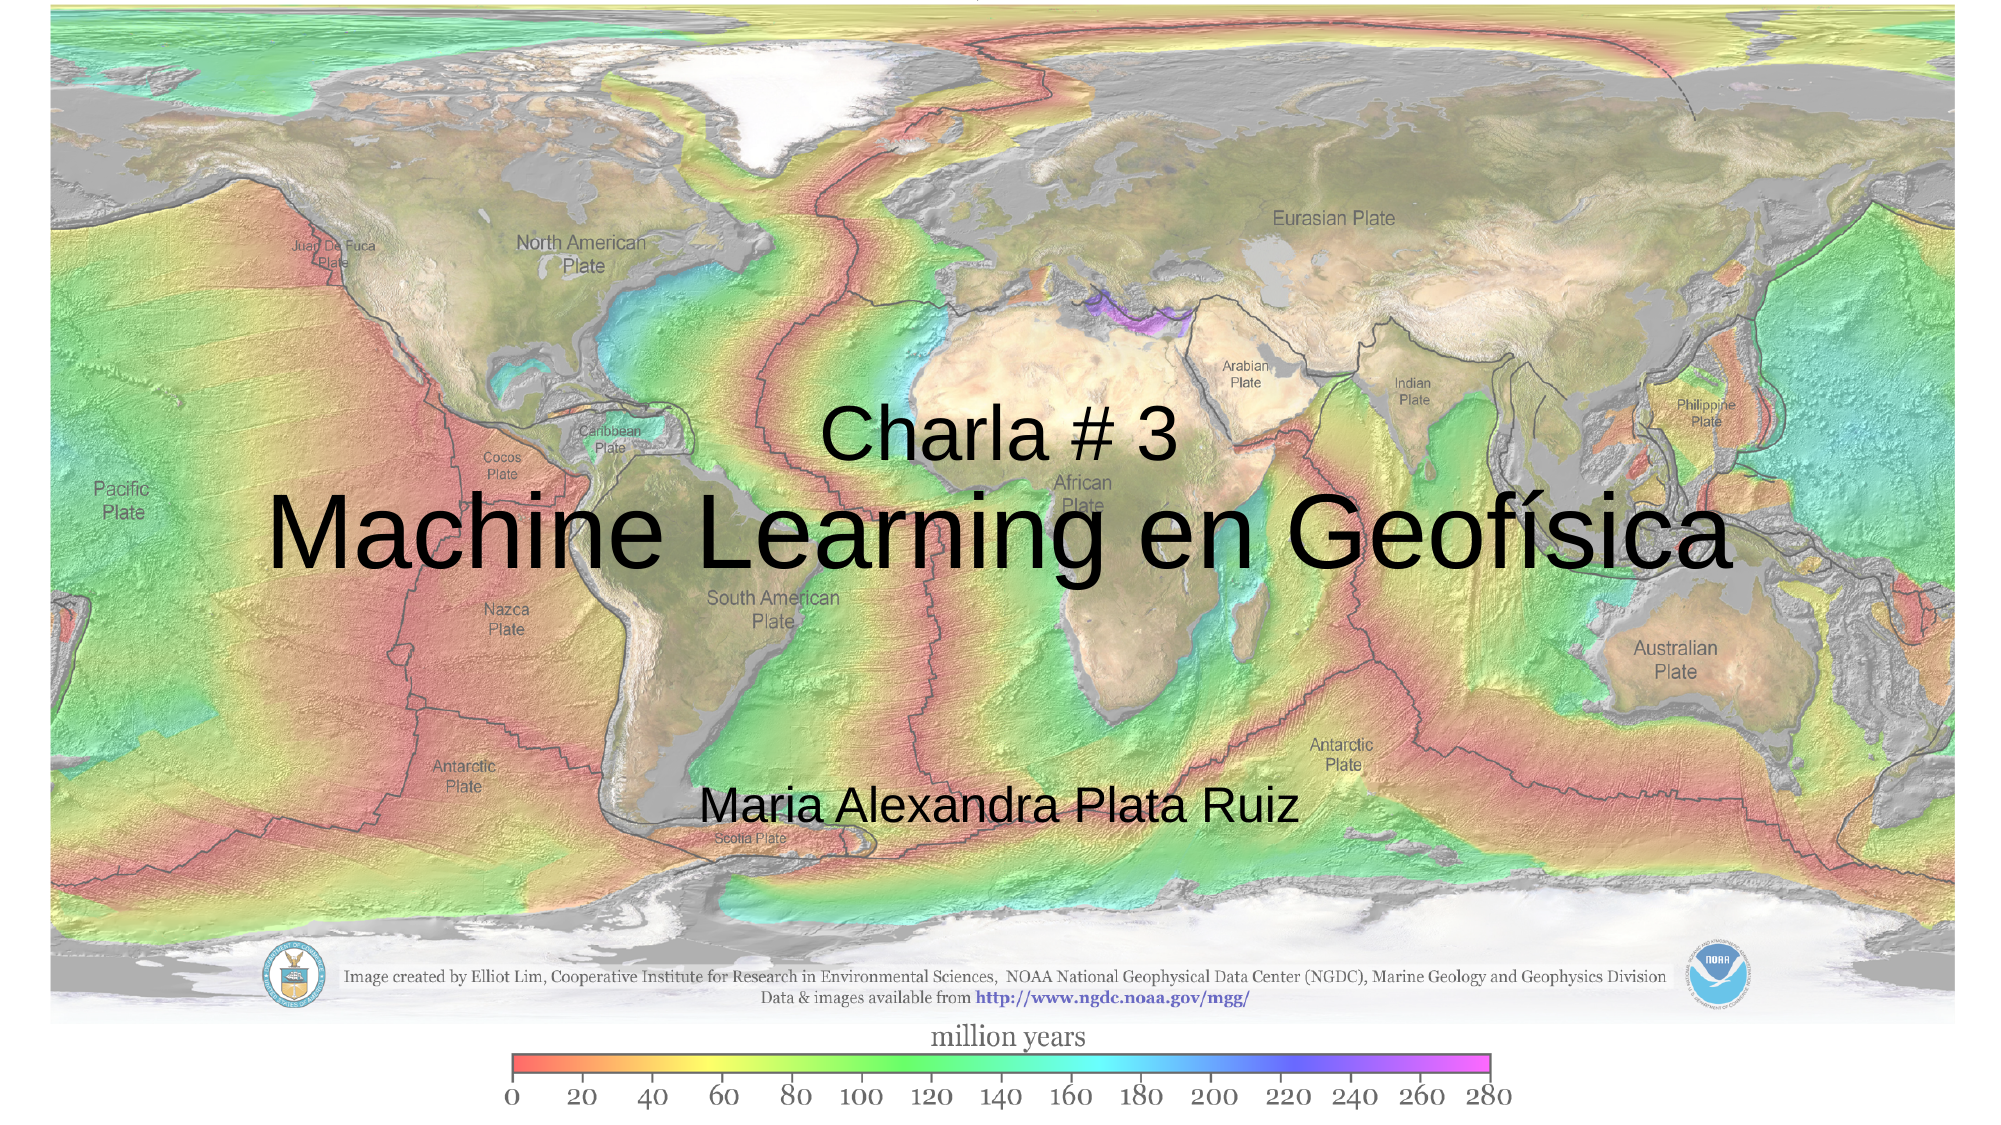

# Charla # 3 Machine Learning en Geofísica
Maria Alexandra Plata Ruiz